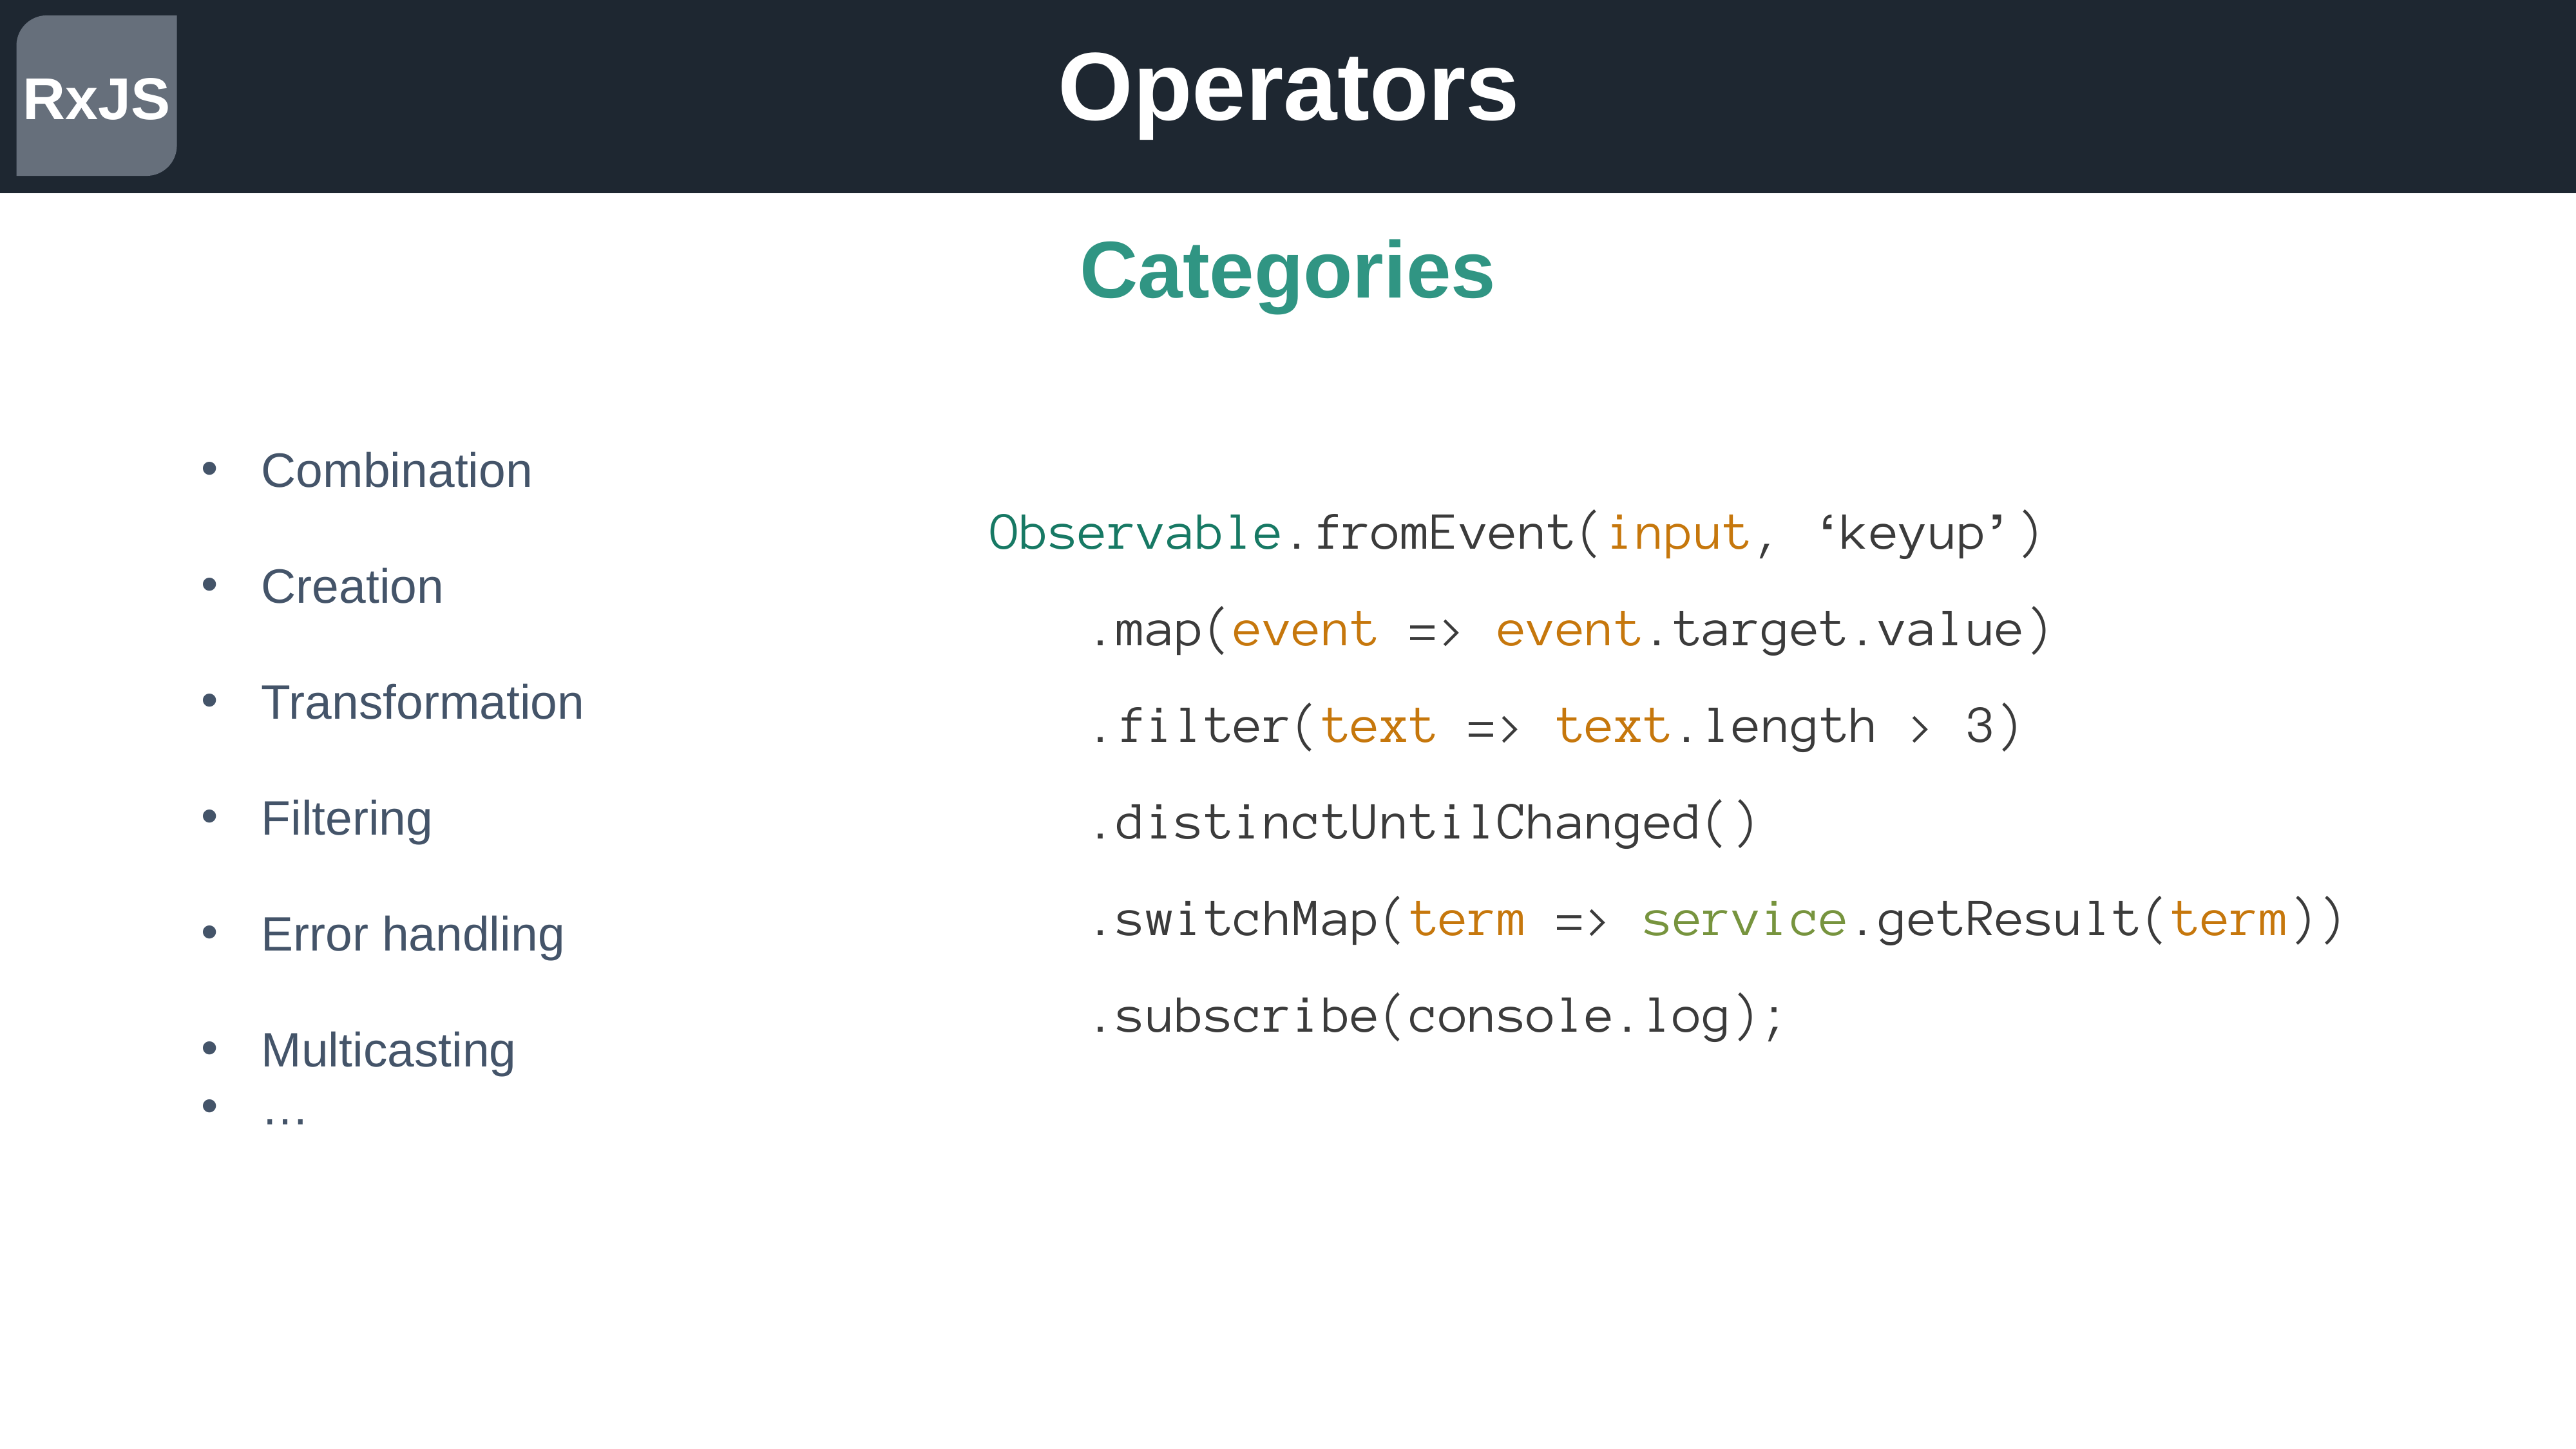

Operators
RxJS
Categories

Combination

Creation

Transformation

Filtering

Error handling

Multicasting
…
Observable.fromEvent(input, ‘keyup’)
	.map(event => event.target.value)
	.filter(text => text.length > 3)
	.distinctUntilChanged()
	.switchMap(term => service.getResult(term))
	.subscribe(console.log);